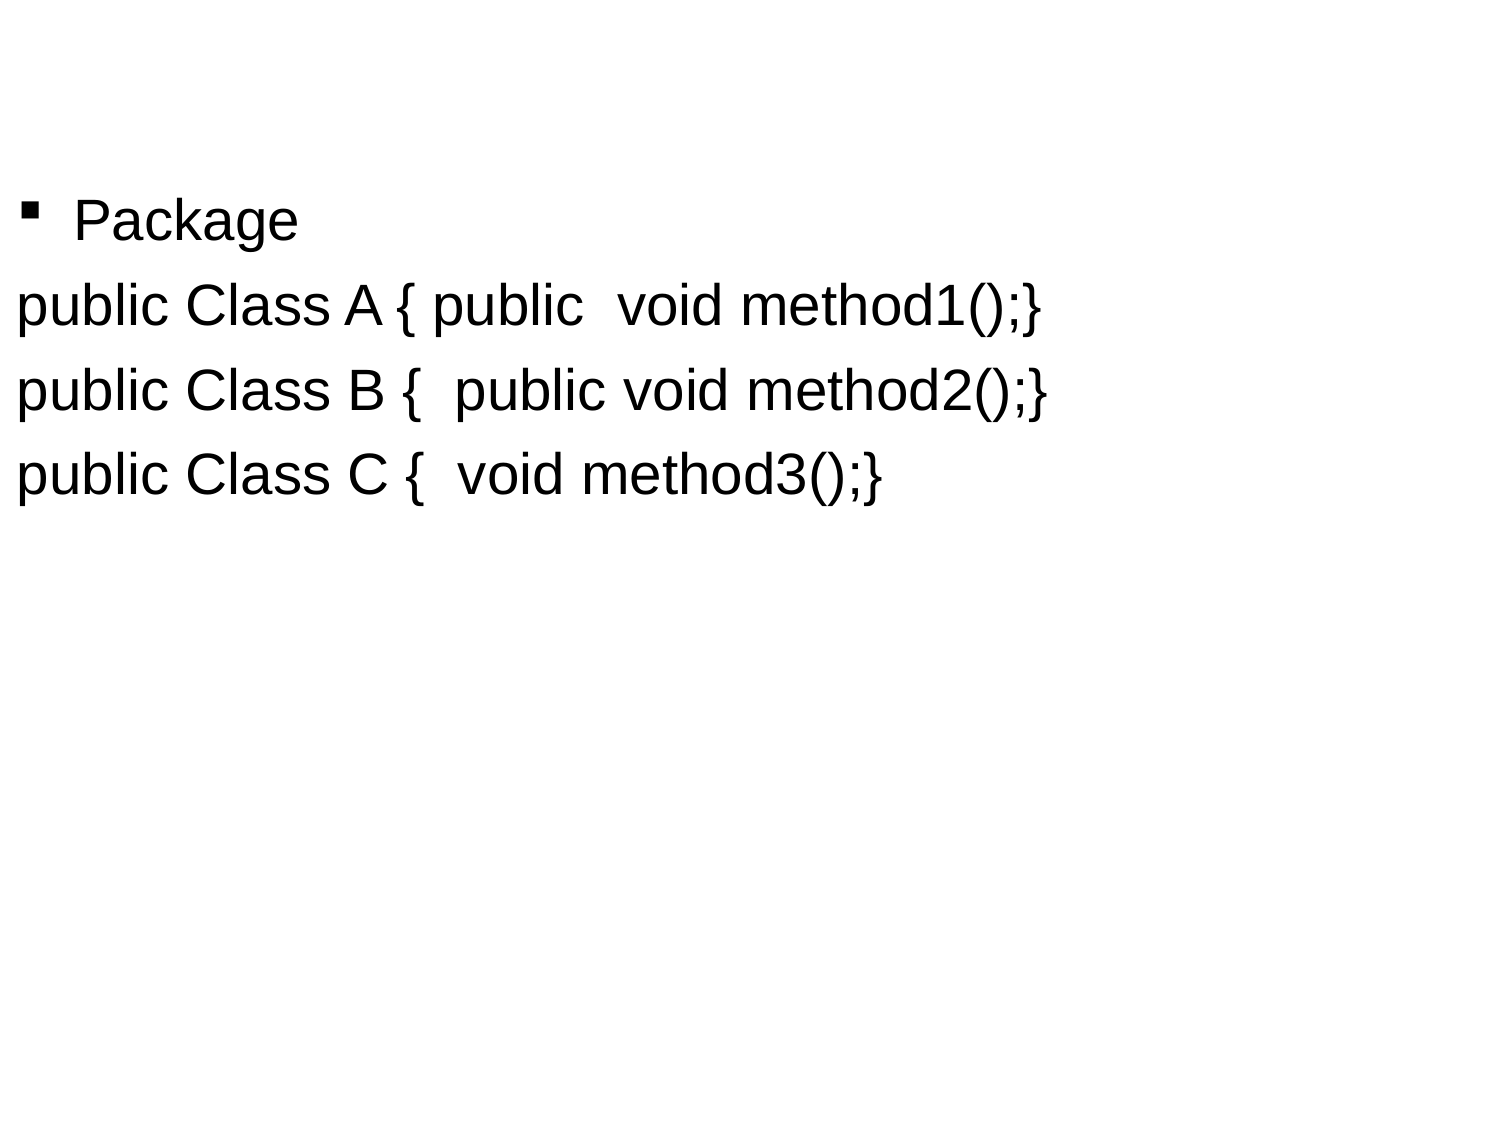

#
Package
public Class A { public  void method1();}
public Class B {  public void method2();}
public Class C {  void method3();}